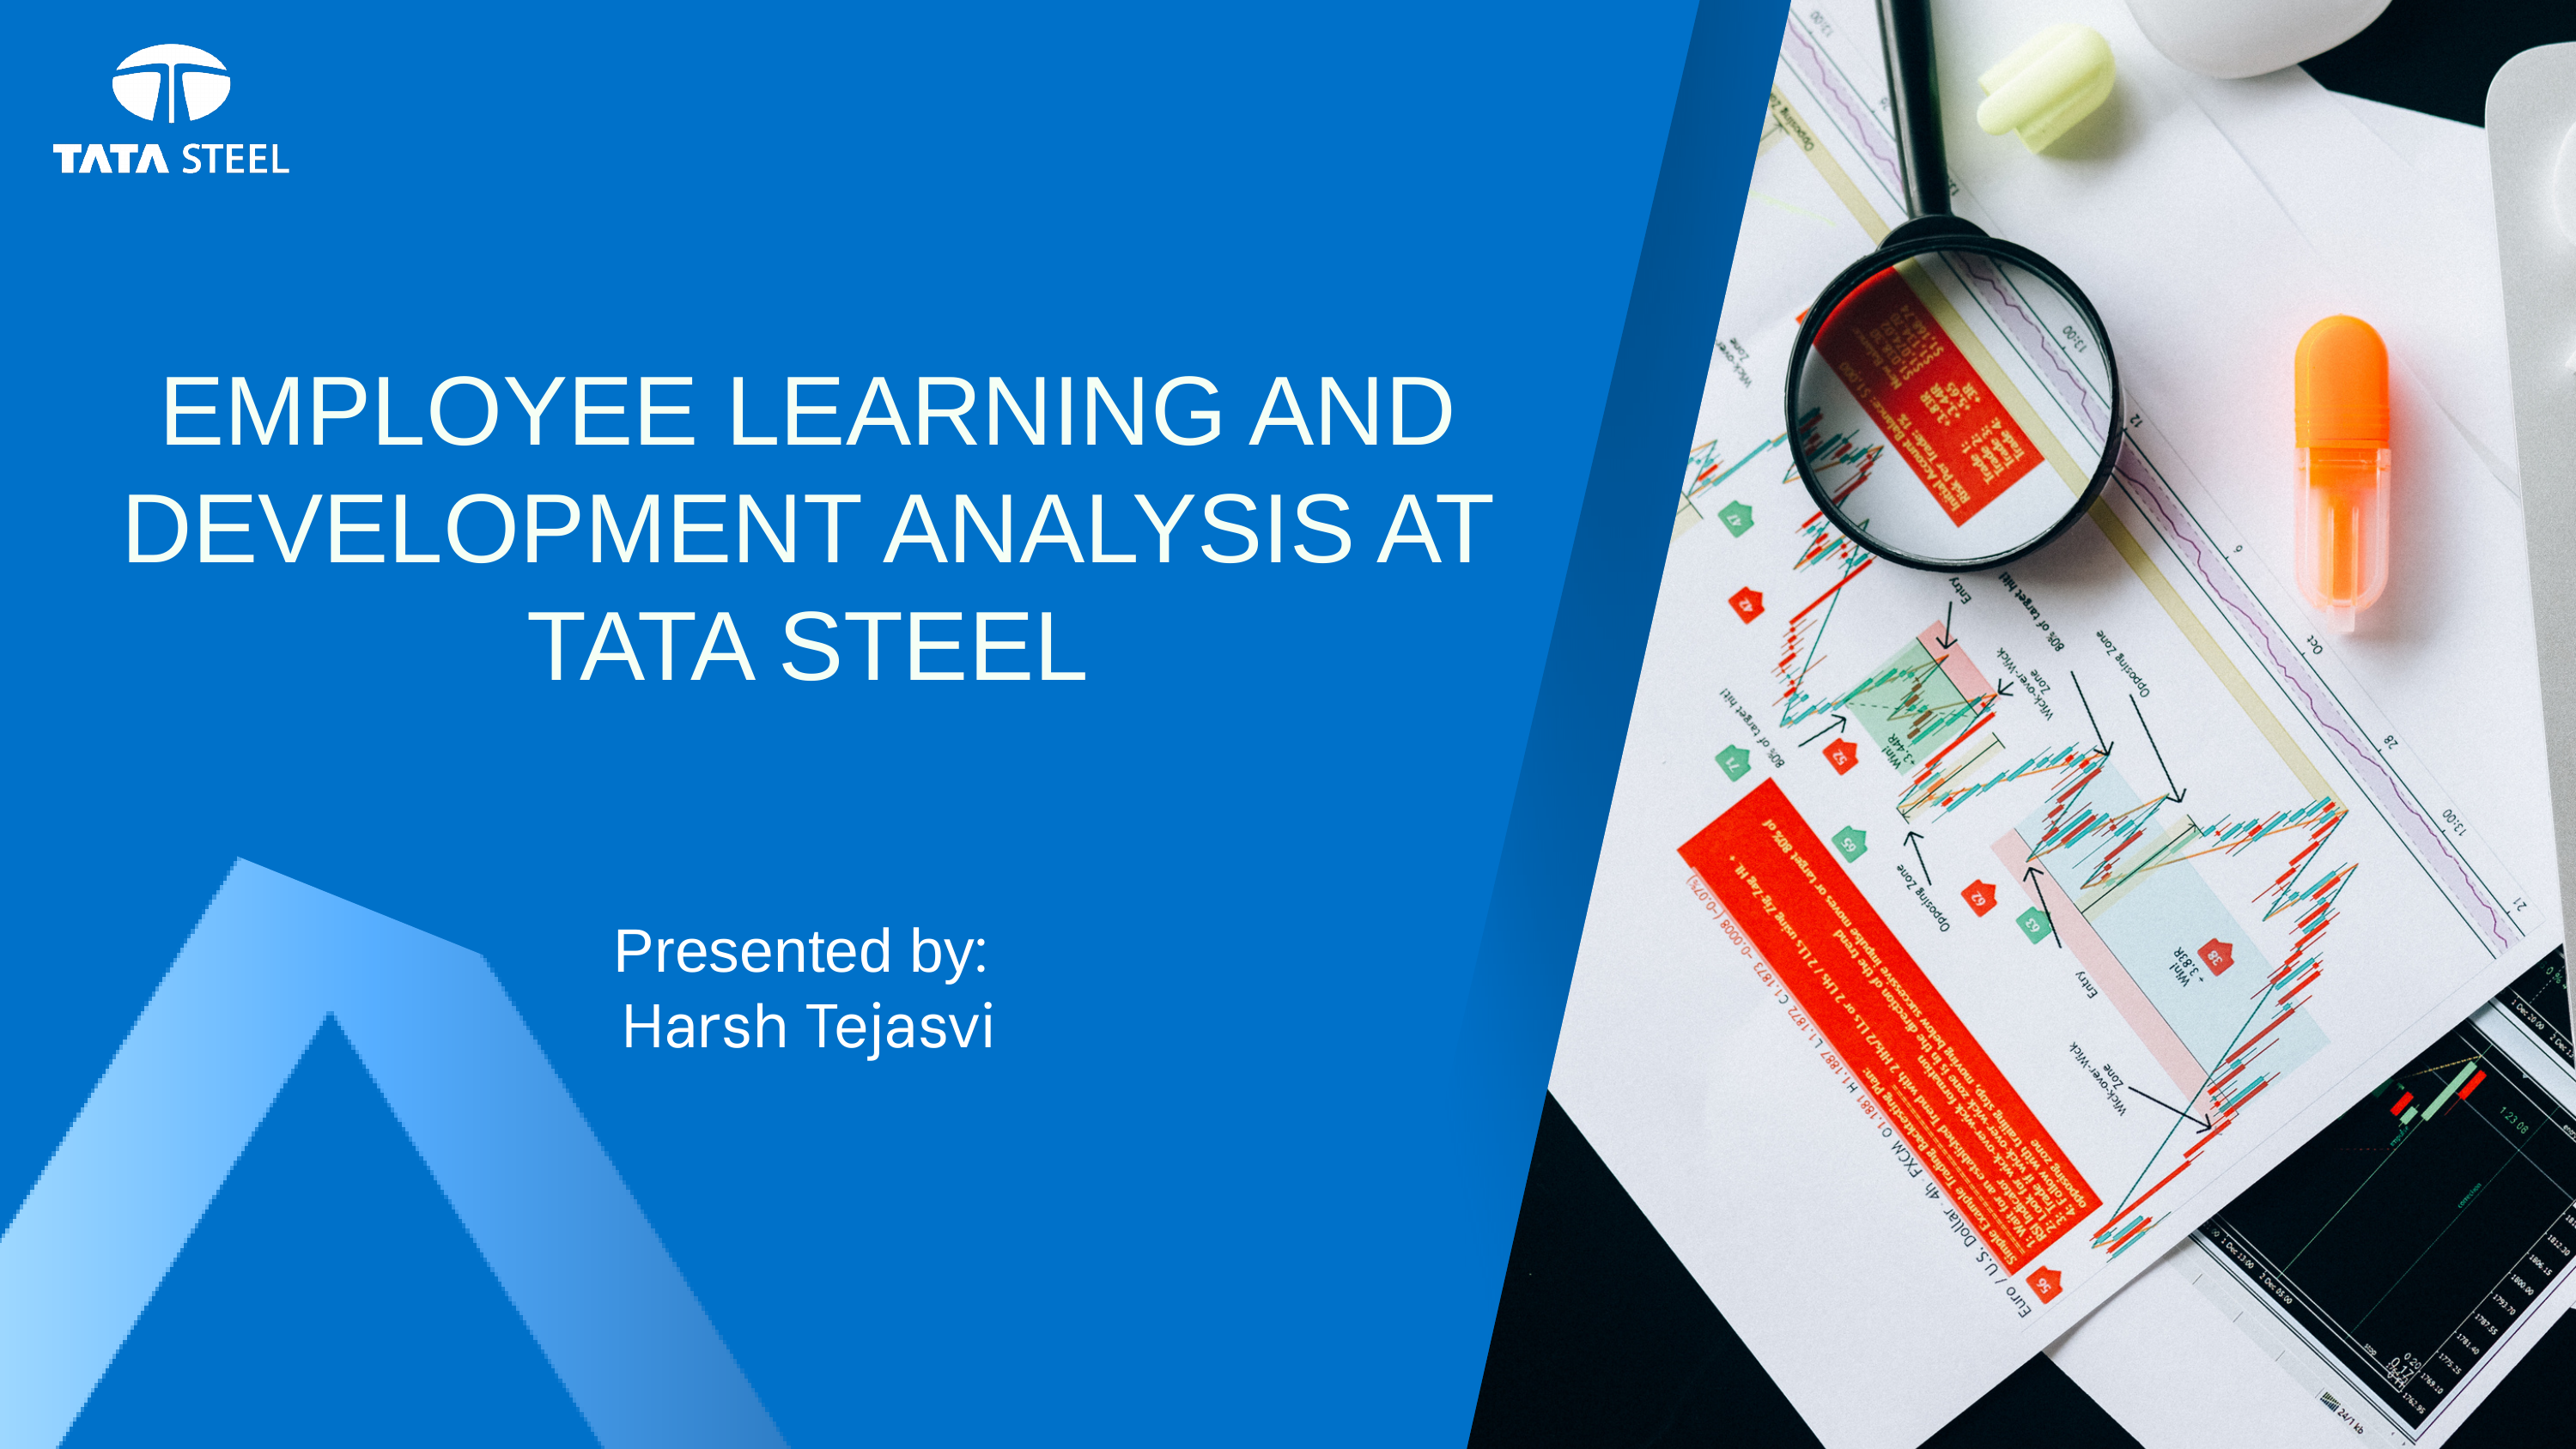

EMPLOYEE LEARNING AND DEVELOPMENT ANALYSIS AT TATA STEEL

Presented by:
Harsh Tejasvi